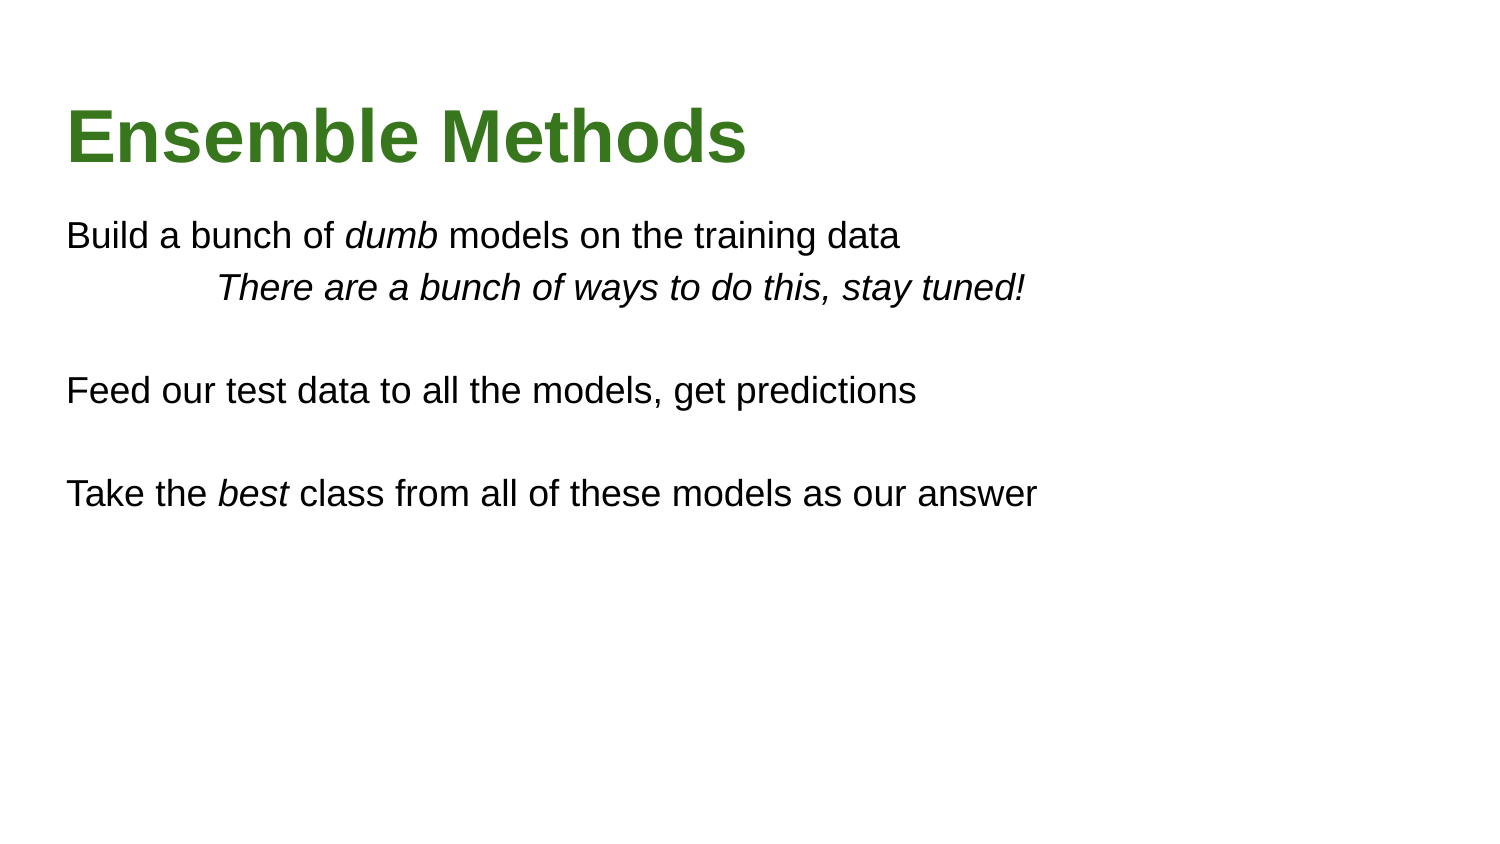

# Ensemble Methods
Build a bunch of dumb models on the training data
	There are a bunch of ways to do this, stay tuned!

Feed our test data to all the models, get predictions

Take the best class from all of these models as our answer